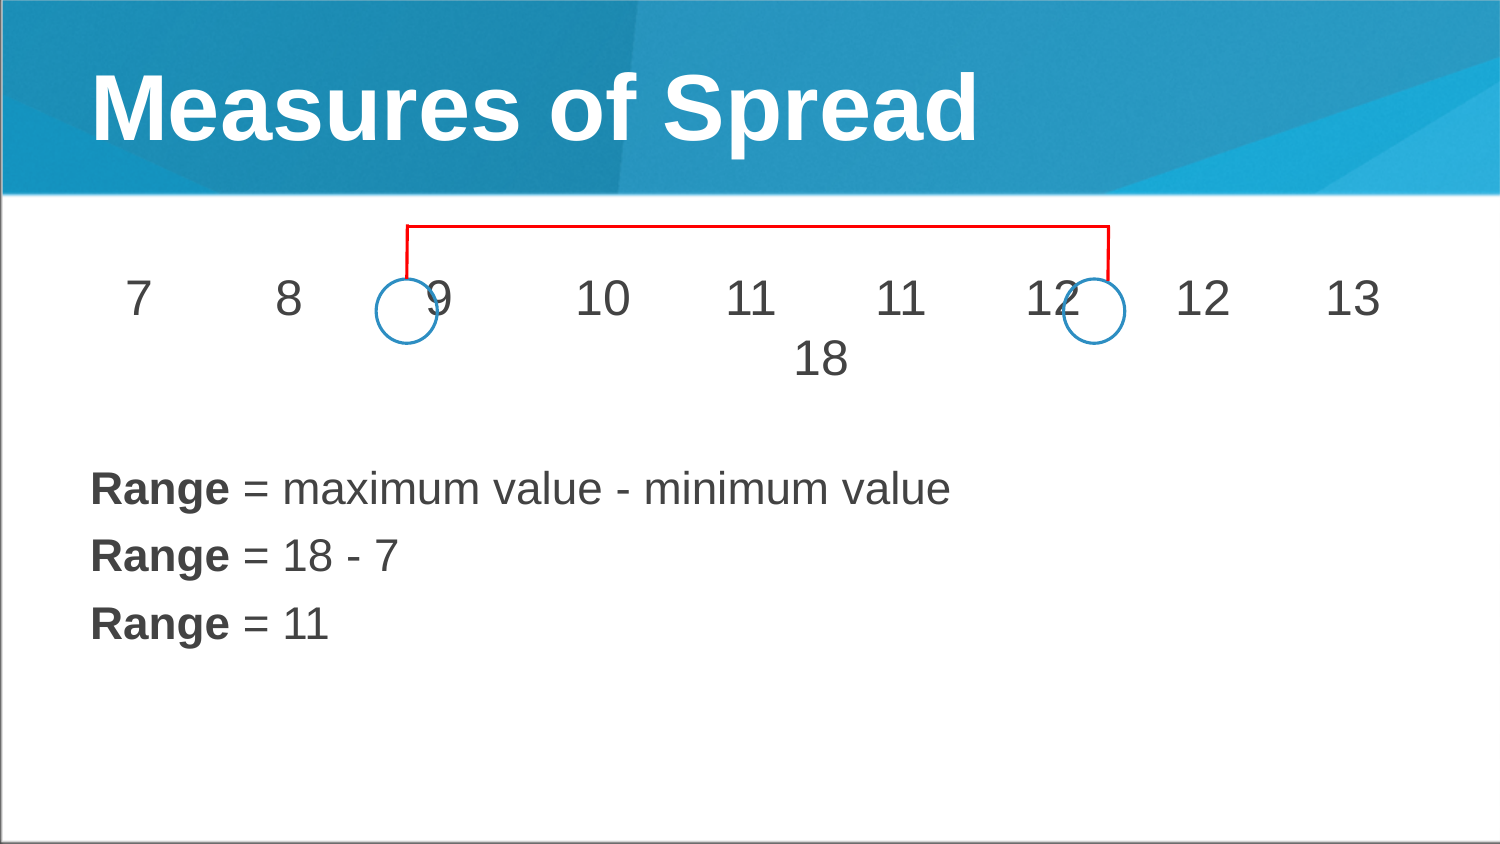

# Measures of Spread
7 	8	9	10	11	11	12	12	13	18

Range = maximum value - minimum value
Range = 18 - 7
Range = 11